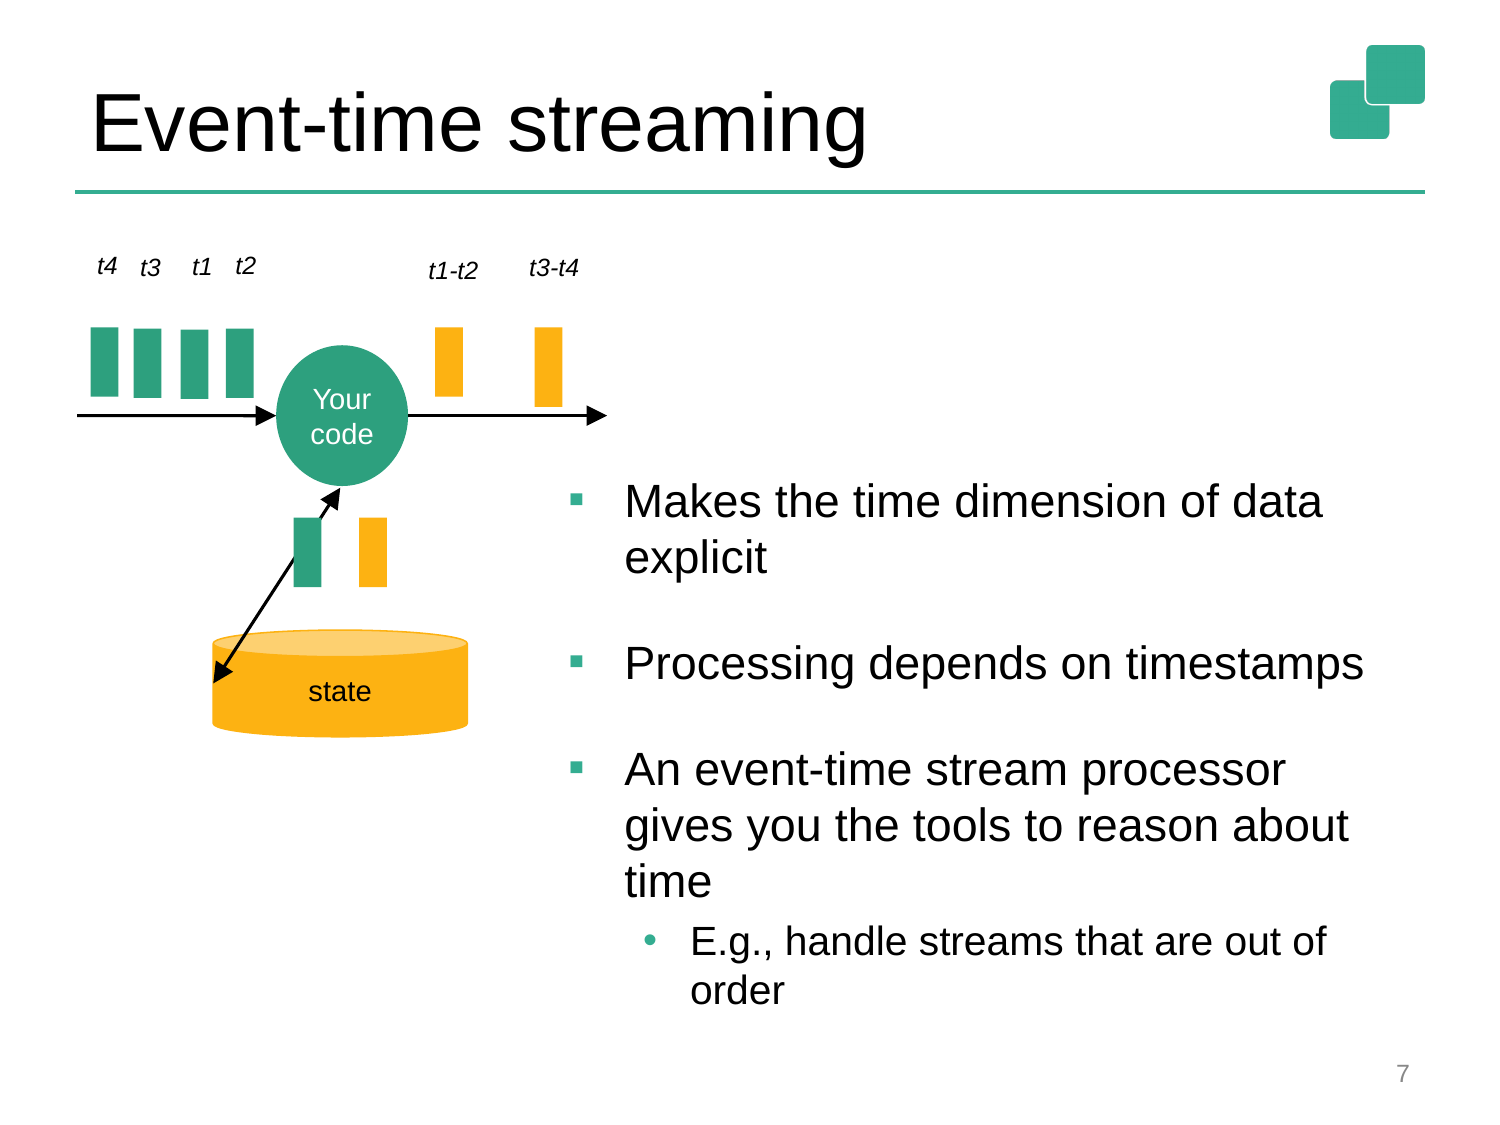

# Event-time streaming
t2
t4
t1
t3
t3-t4
t1-t2

Your code

state
Makes the time dimension of data explicit

Processing depends on timestamps

An event-time stream processor gives you the tools to reason about time
E.g., handle streams that are out of order

7